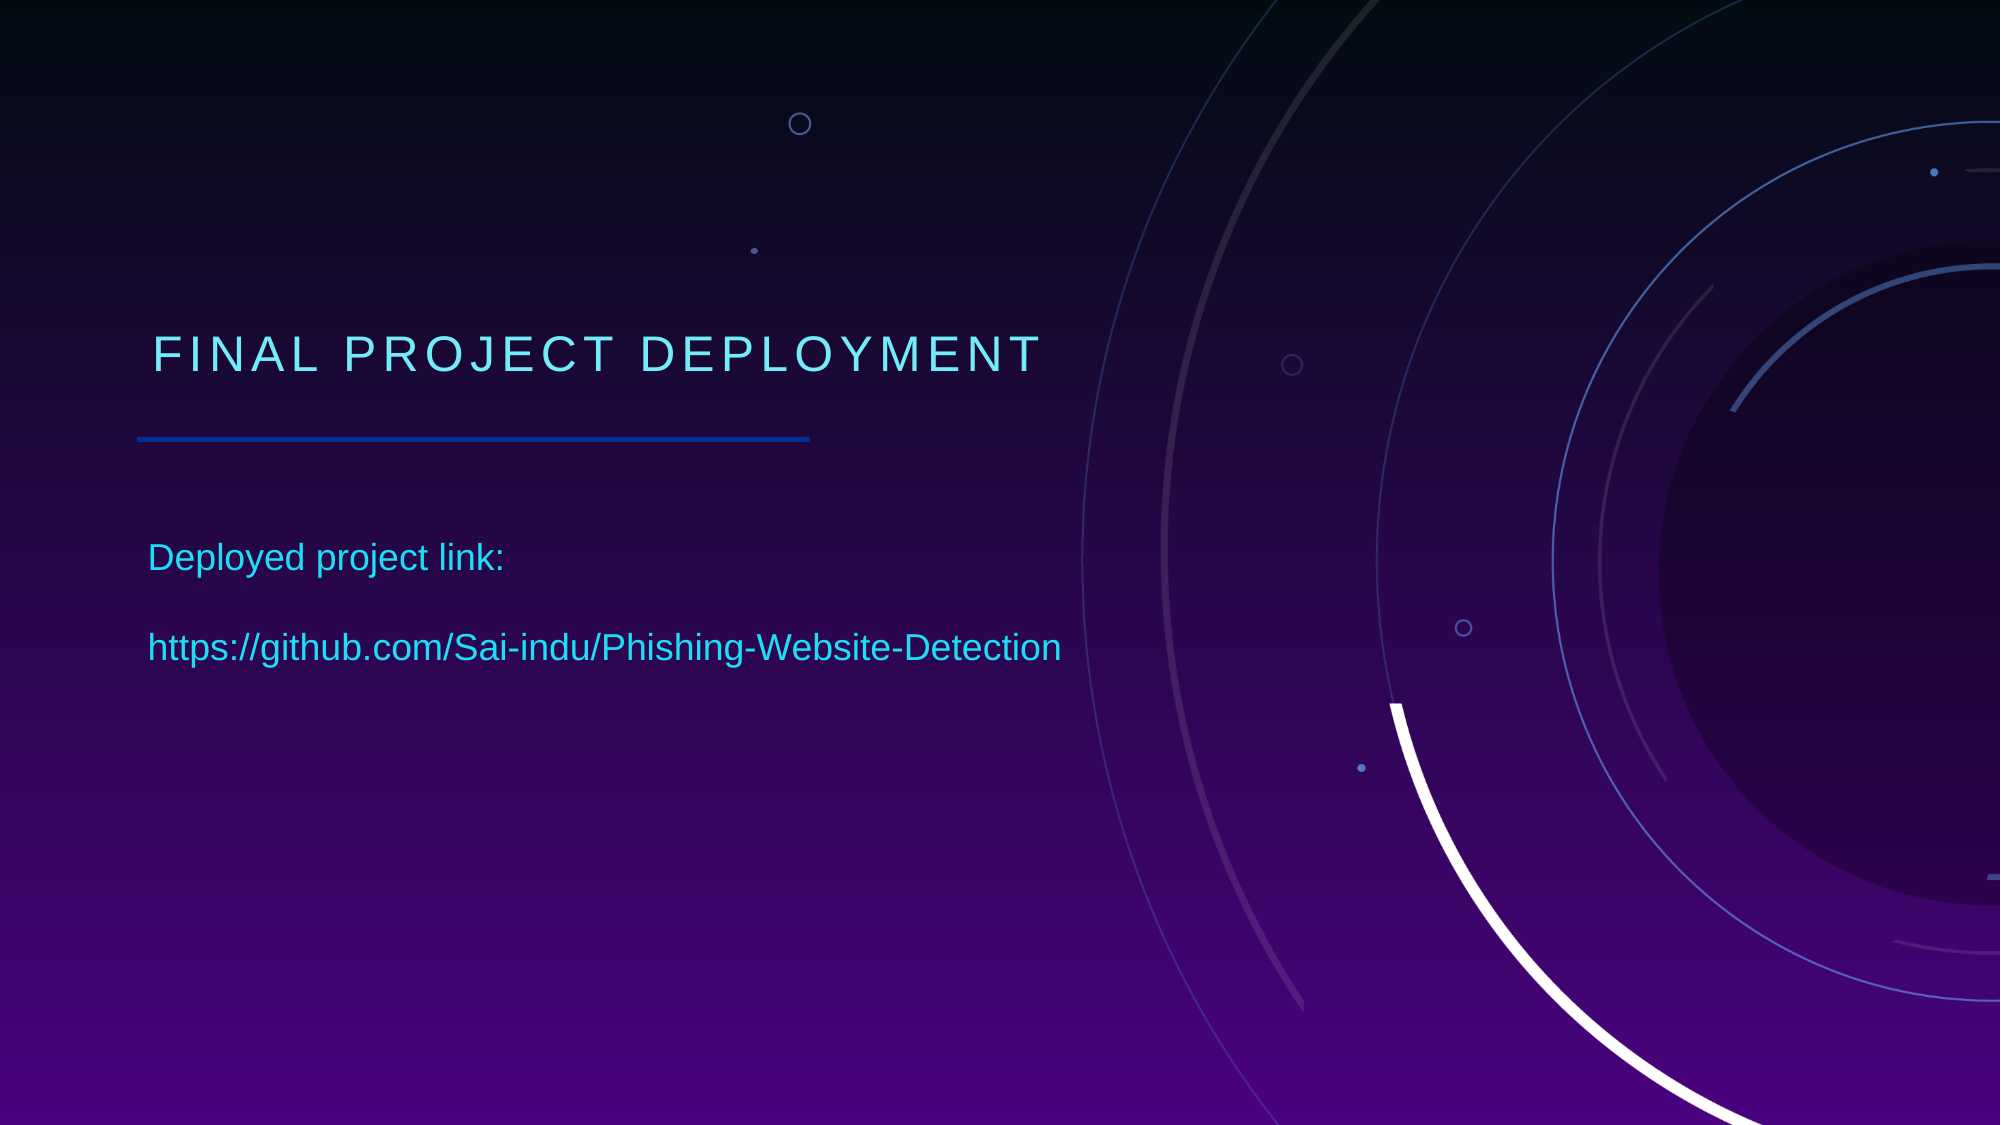

# Final Project Deployment

Deployed project link:

https://github.com/Sai-indu/Phishing-Website-Detection